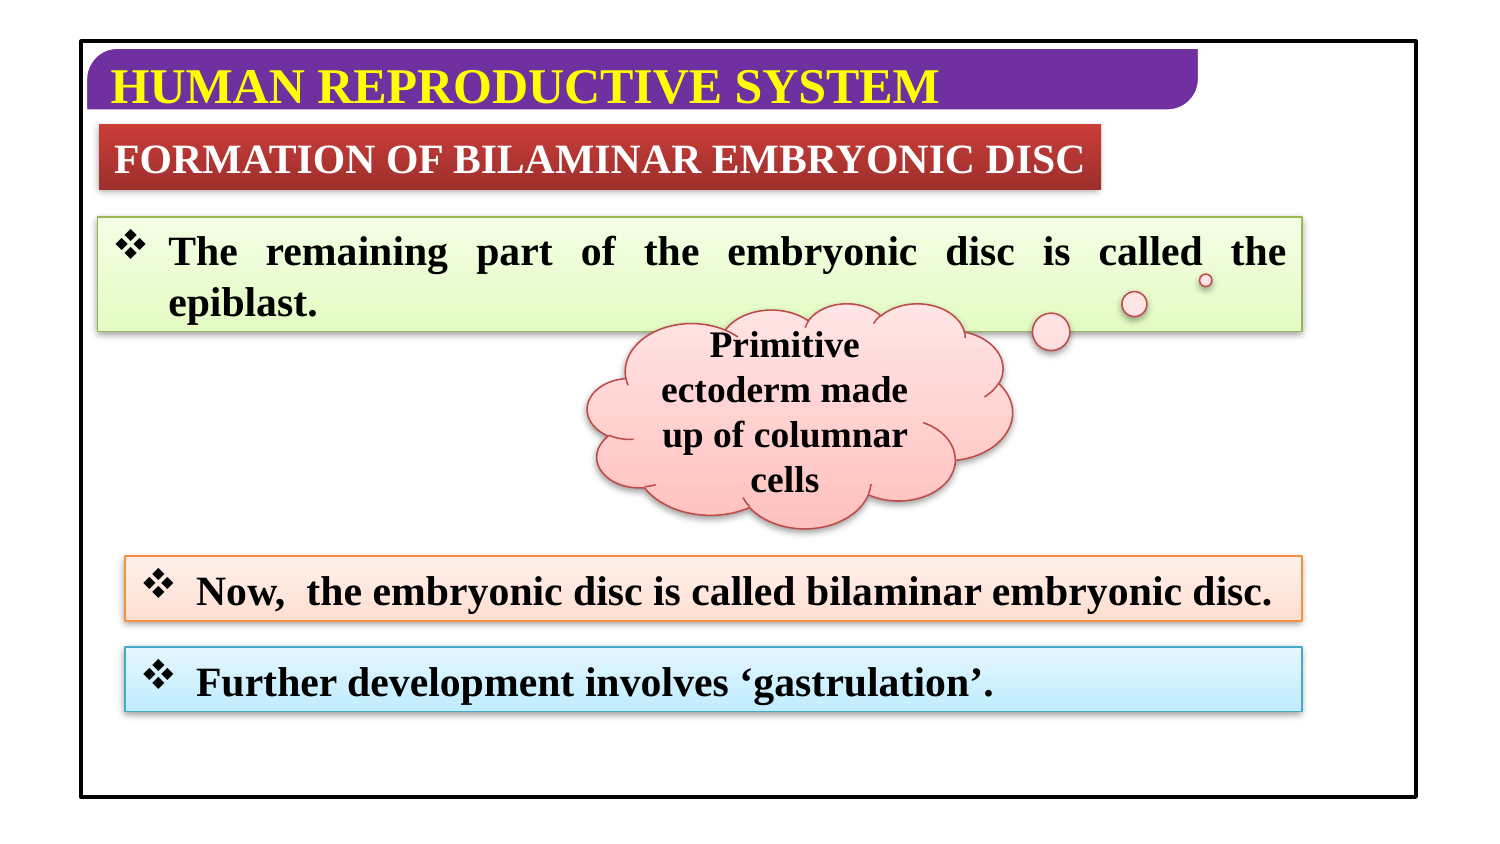

FORMATION OF BILAMINAR EMBRYONIC DISC
The remaining part of the embryonic disc is called the epiblast.
Primitive ectoderm made up of columnar cells
Now,  the embryonic disc is called bilaminar embryonic disc.
Further development involves ‘gastrulation’.